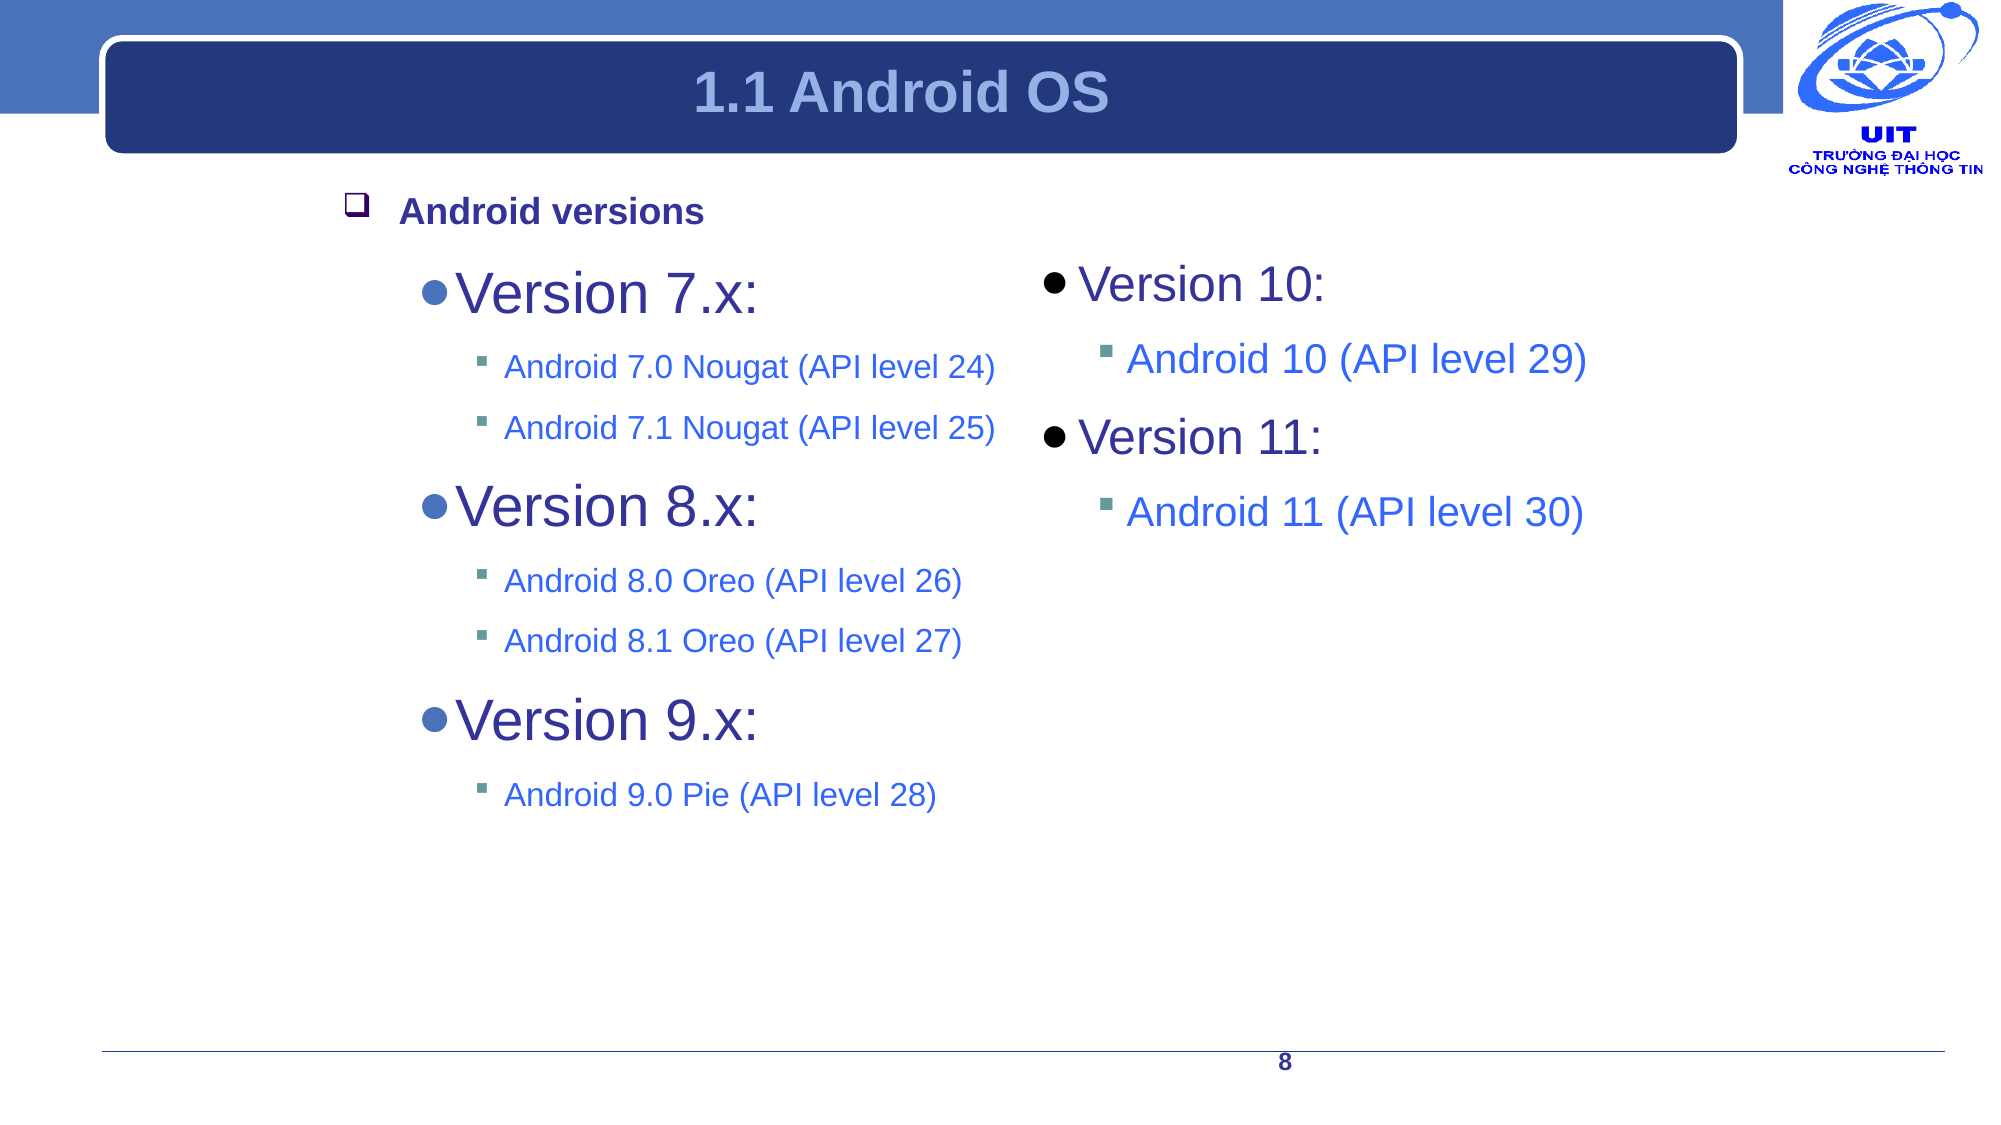

# 1.1 Android OS
Android versions
Version 7.x:
Android 7.0 Nougat (API level 24)
Android 7.1 Nougat (API level 25)
Version 8.x:
Android 8.0 Oreo (API level 26)
Android 8.1 Oreo (API level 27)
Version 9.x:
Android 9.0 Pie (API level 28)

Version 10:
Android 10 (API level 29)
Version 11:
Android 11 (API level 30)
8